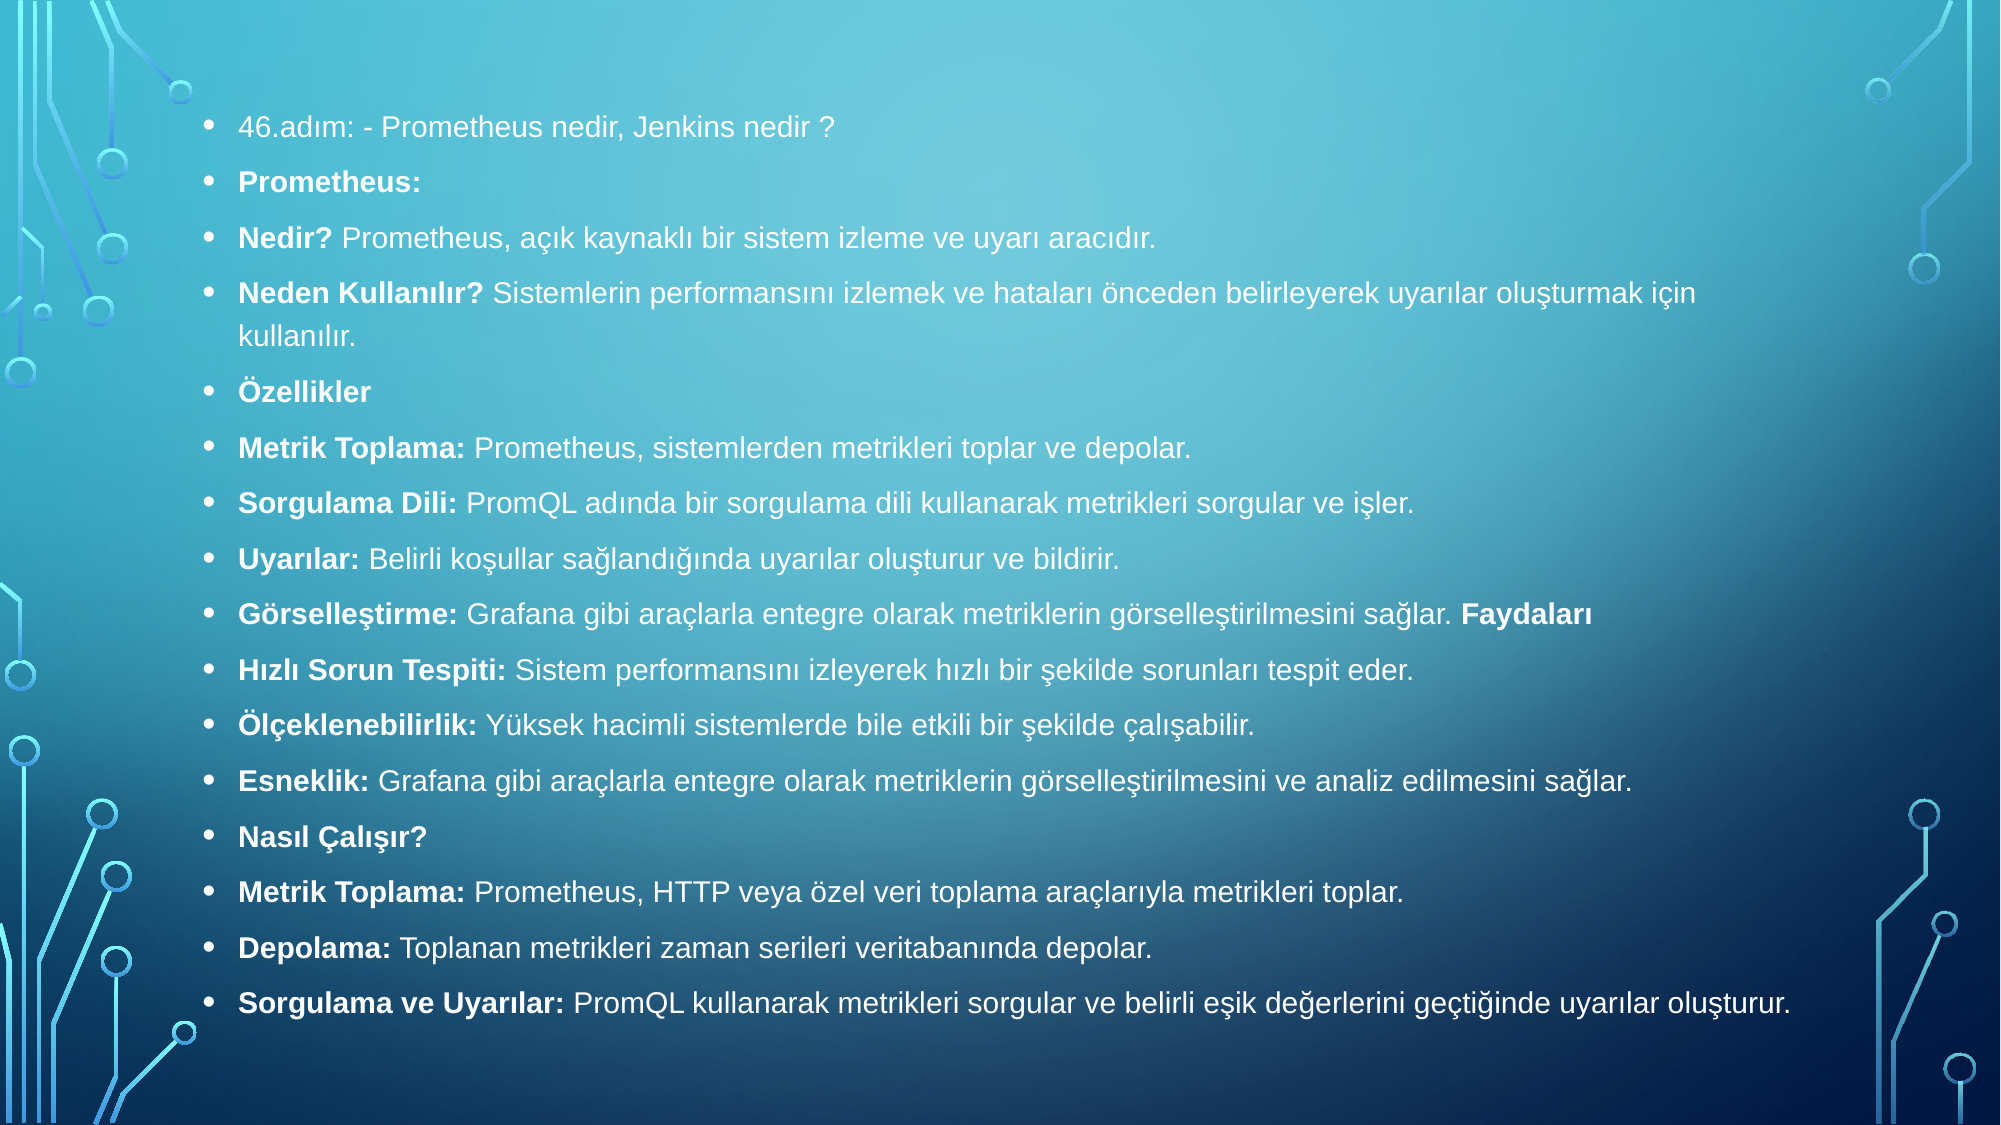

46.adım: - Prometheus nedir, Jenkins nedir ?
Prometheus:
Nedir? Prometheus, açık kaynaklı bir sistem izleme ve uyarı aracıdır.
Neden Kullanılır? Sistemlerin performansını izlemek ve hataları önceden belirleyerek uyarılar oluşturmak için kullanılır.
Özellikler
Metrik Toplama: Prometheus, sistemlerden metrikleri toplar ve depolar.
Sorgulama Dili: PromQL adında bir sorgulama dili kullanarak metrikleri sorgular ve işler.
Uyarılar: Belirli koşullar sağlandığında uyarılar oluşturur ve bildirir.
Görselleştirme: Grafana gibi araçlarla entegre olarak metriklerin görselleştirilmesini sağlar. Faydaları
Hızlı Sorun Tespiti: Sistem performansını izleyerek hızlı bir şekilde sorunları tespit eder.
Ölçeklenebilirlik: Yüksek hacimli sistemlerde bile etkili bir şekilde çalışabilir.
Esneklik: Grafana gibi araçlarla entegre olarak metriklerin görselleştirilmesini ve analiz edilmesini sağlar.
Nasıl Çalışır?
Metrik Toplama: Prometheus, HTTP veya özel veri toplama araçlarıyla metrikleri toplar.
Depolama: Toplanan metrikleri zaman serileri veritabanında depolar.
Sorgulama ve Uyarılar: PromQL kullanarak metrikleri sorgular ve belirli eşik değerlerini geçtiğinde uyarılar oluşturur.